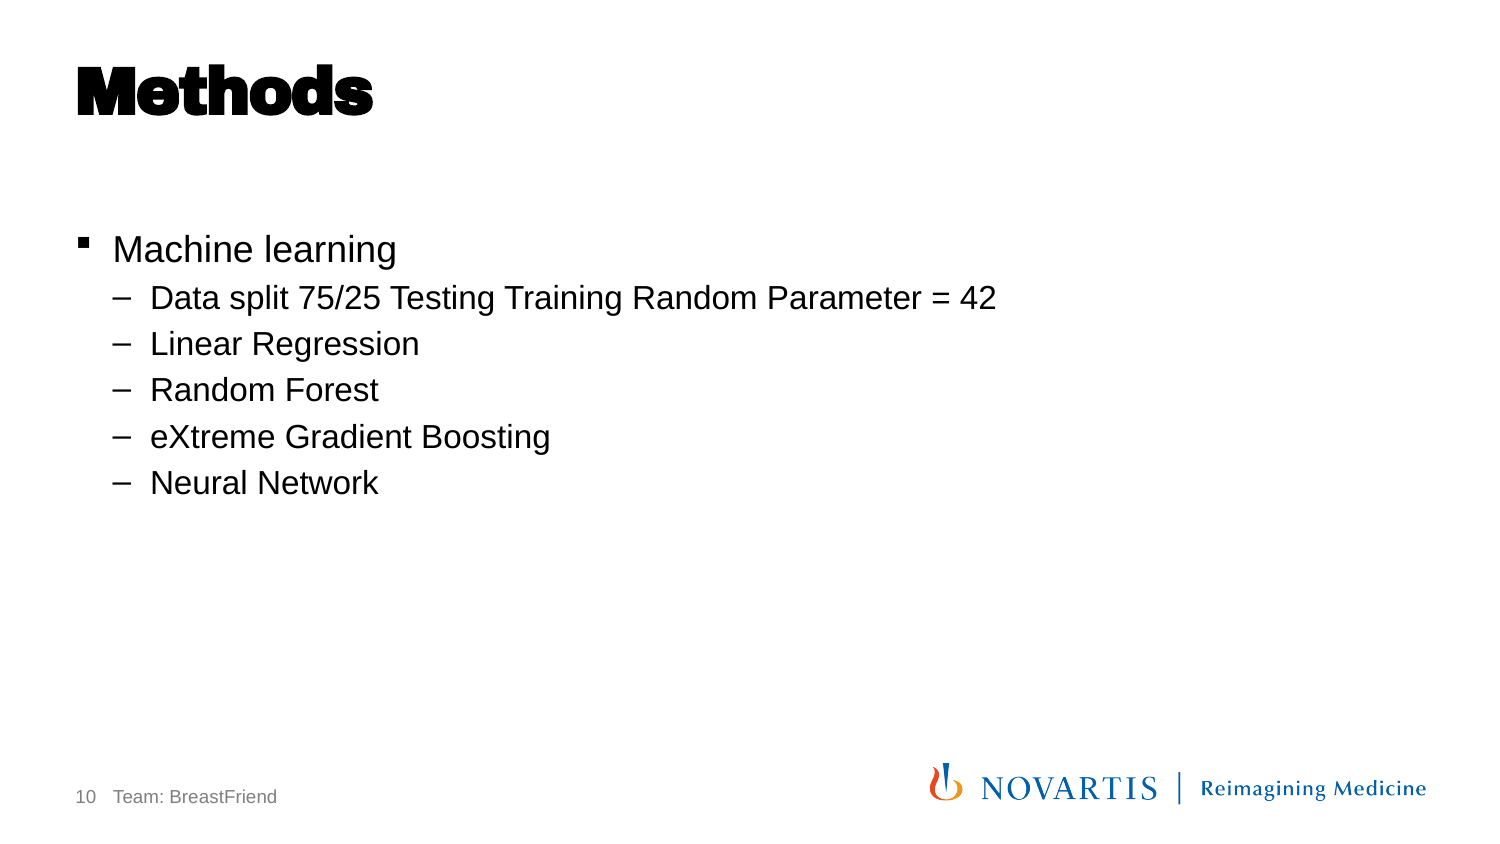

# Methods
Machine learning
Data split 75/25 Testing Training Random Parameter = 42
Linear Regression
Random Forest
eXtreme Gradient Boosting
Neural Network

10
Team: BreastFriend